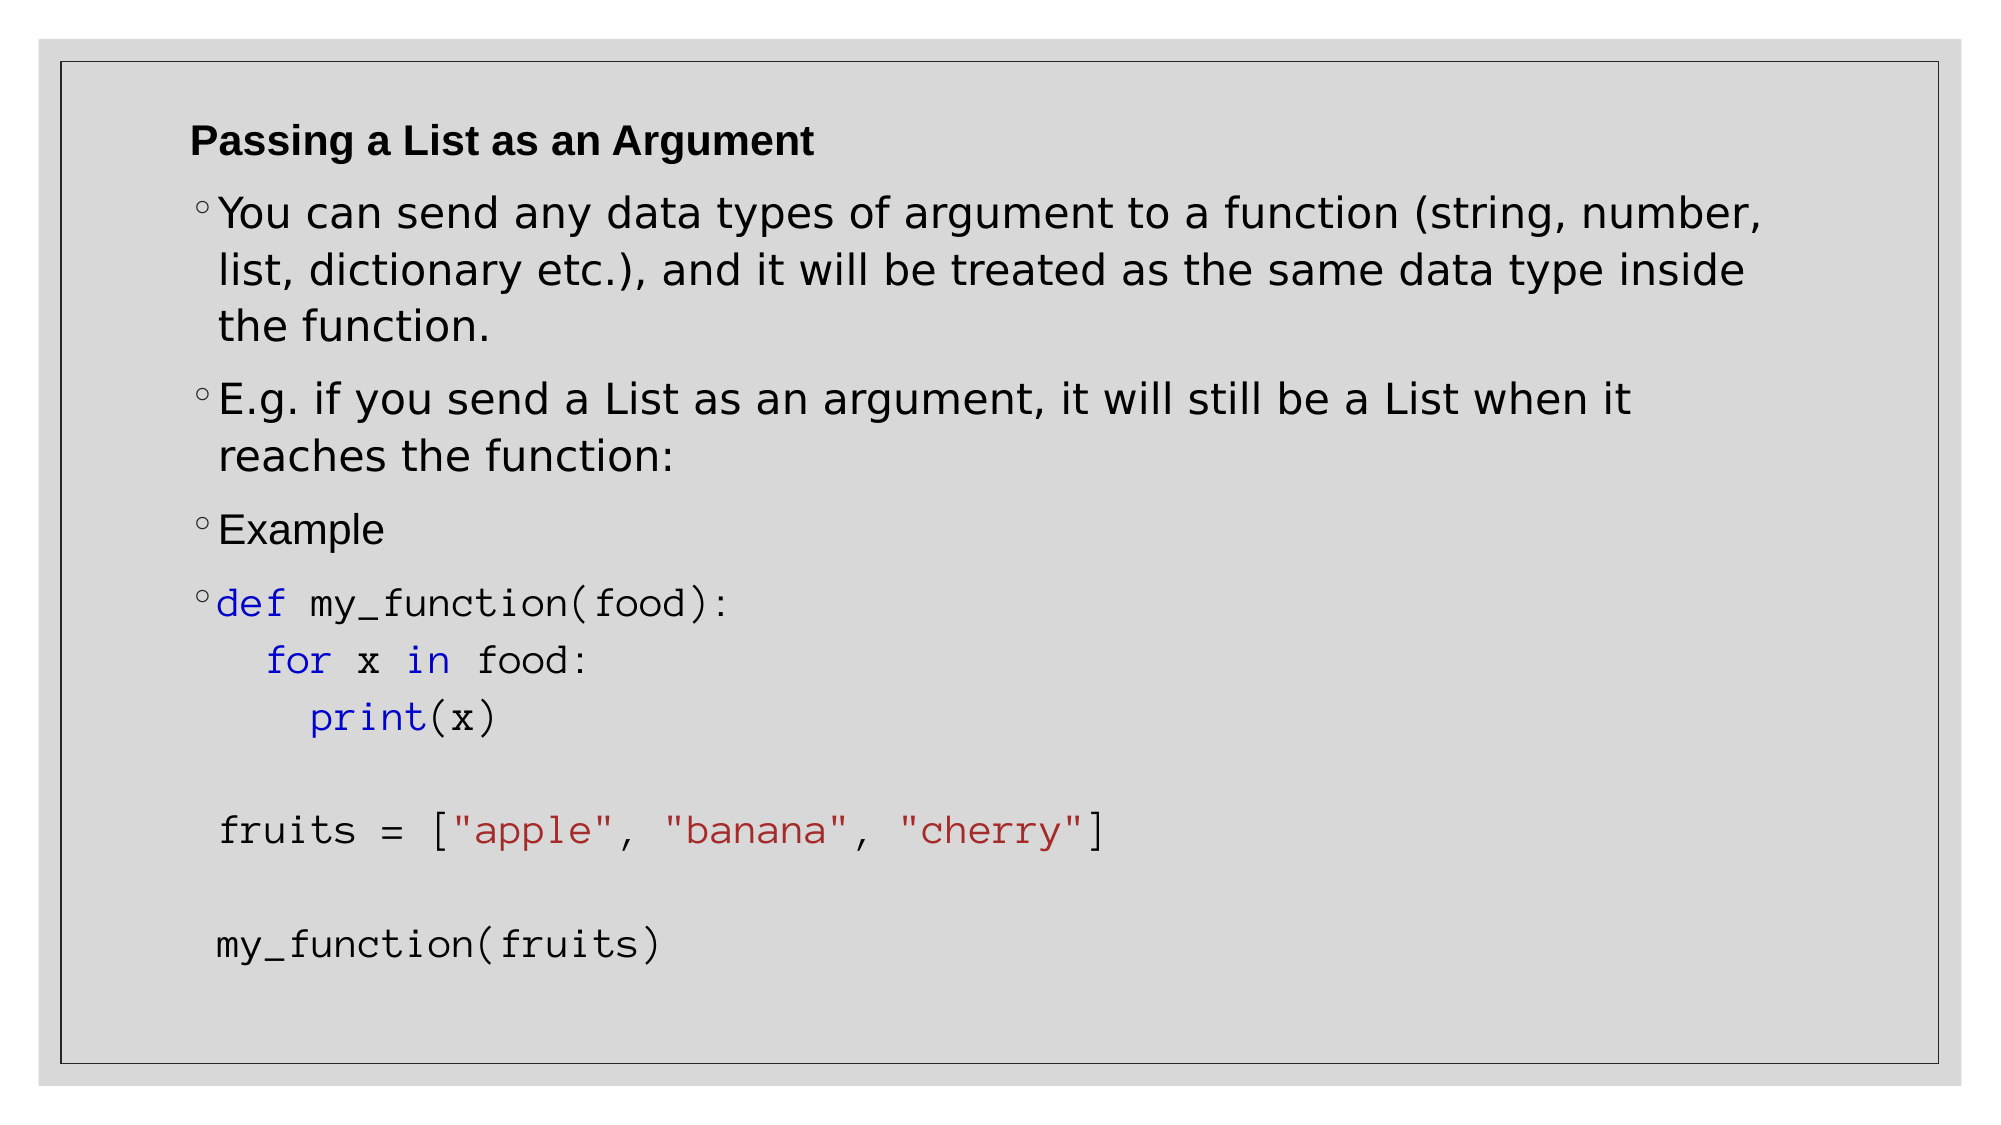

Passing a List as an Argument
You can send any data types of argument to a function (string, number, list, dictionary etc.), and it will be treated as the same data type inside the function.
E.g. if you send a List as an argument, it will still be a List when it reaches the function:
Example
def my_function(food):
  for x in food:
    print(x)
fruits = ["apple", "banana", "cherry"]
my_function(fruits)